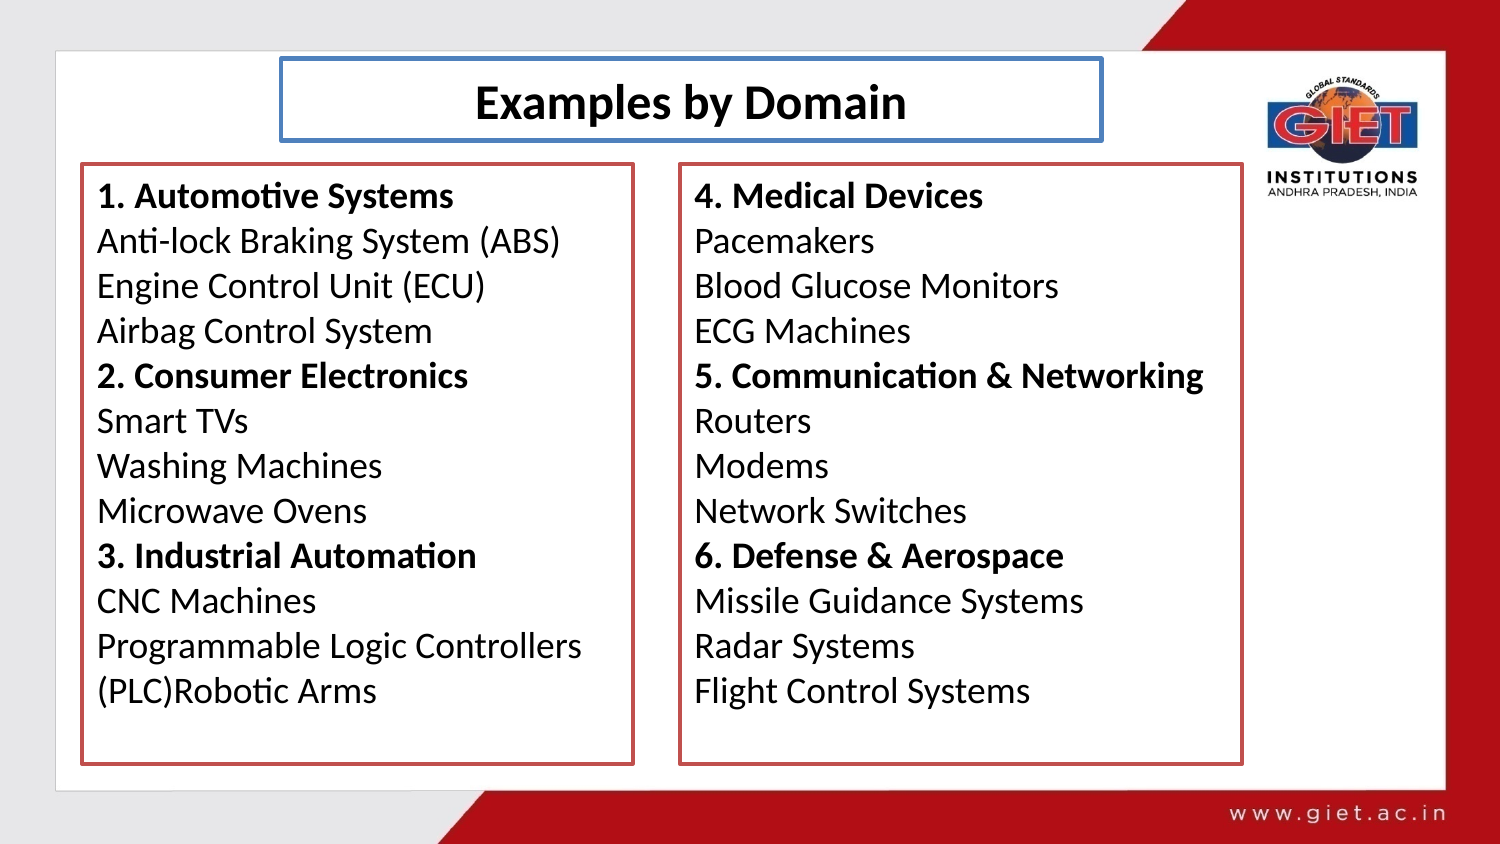

# Examples by Domain
1. Automotive Systems
Anti-lock Braking System (ABS)
Engine Control Unit (ECU)
Airbag Control System
2. Consumer Electronics
Smart TVs
Washing Machines
Microwave Ovens
3. Industrial Automation
CNC Machines
Programmable Logic Controllers (PLC)Robotic Arms

4. Medical Devices
Pacemakers
Blood Glucose Monitors
ECG Machines
5. Communication & Networking
Routers
Modems
Network Switches
6. Defense & Aerospace
Missile Guidance Systems
Radar Systems
Flight Control Systems